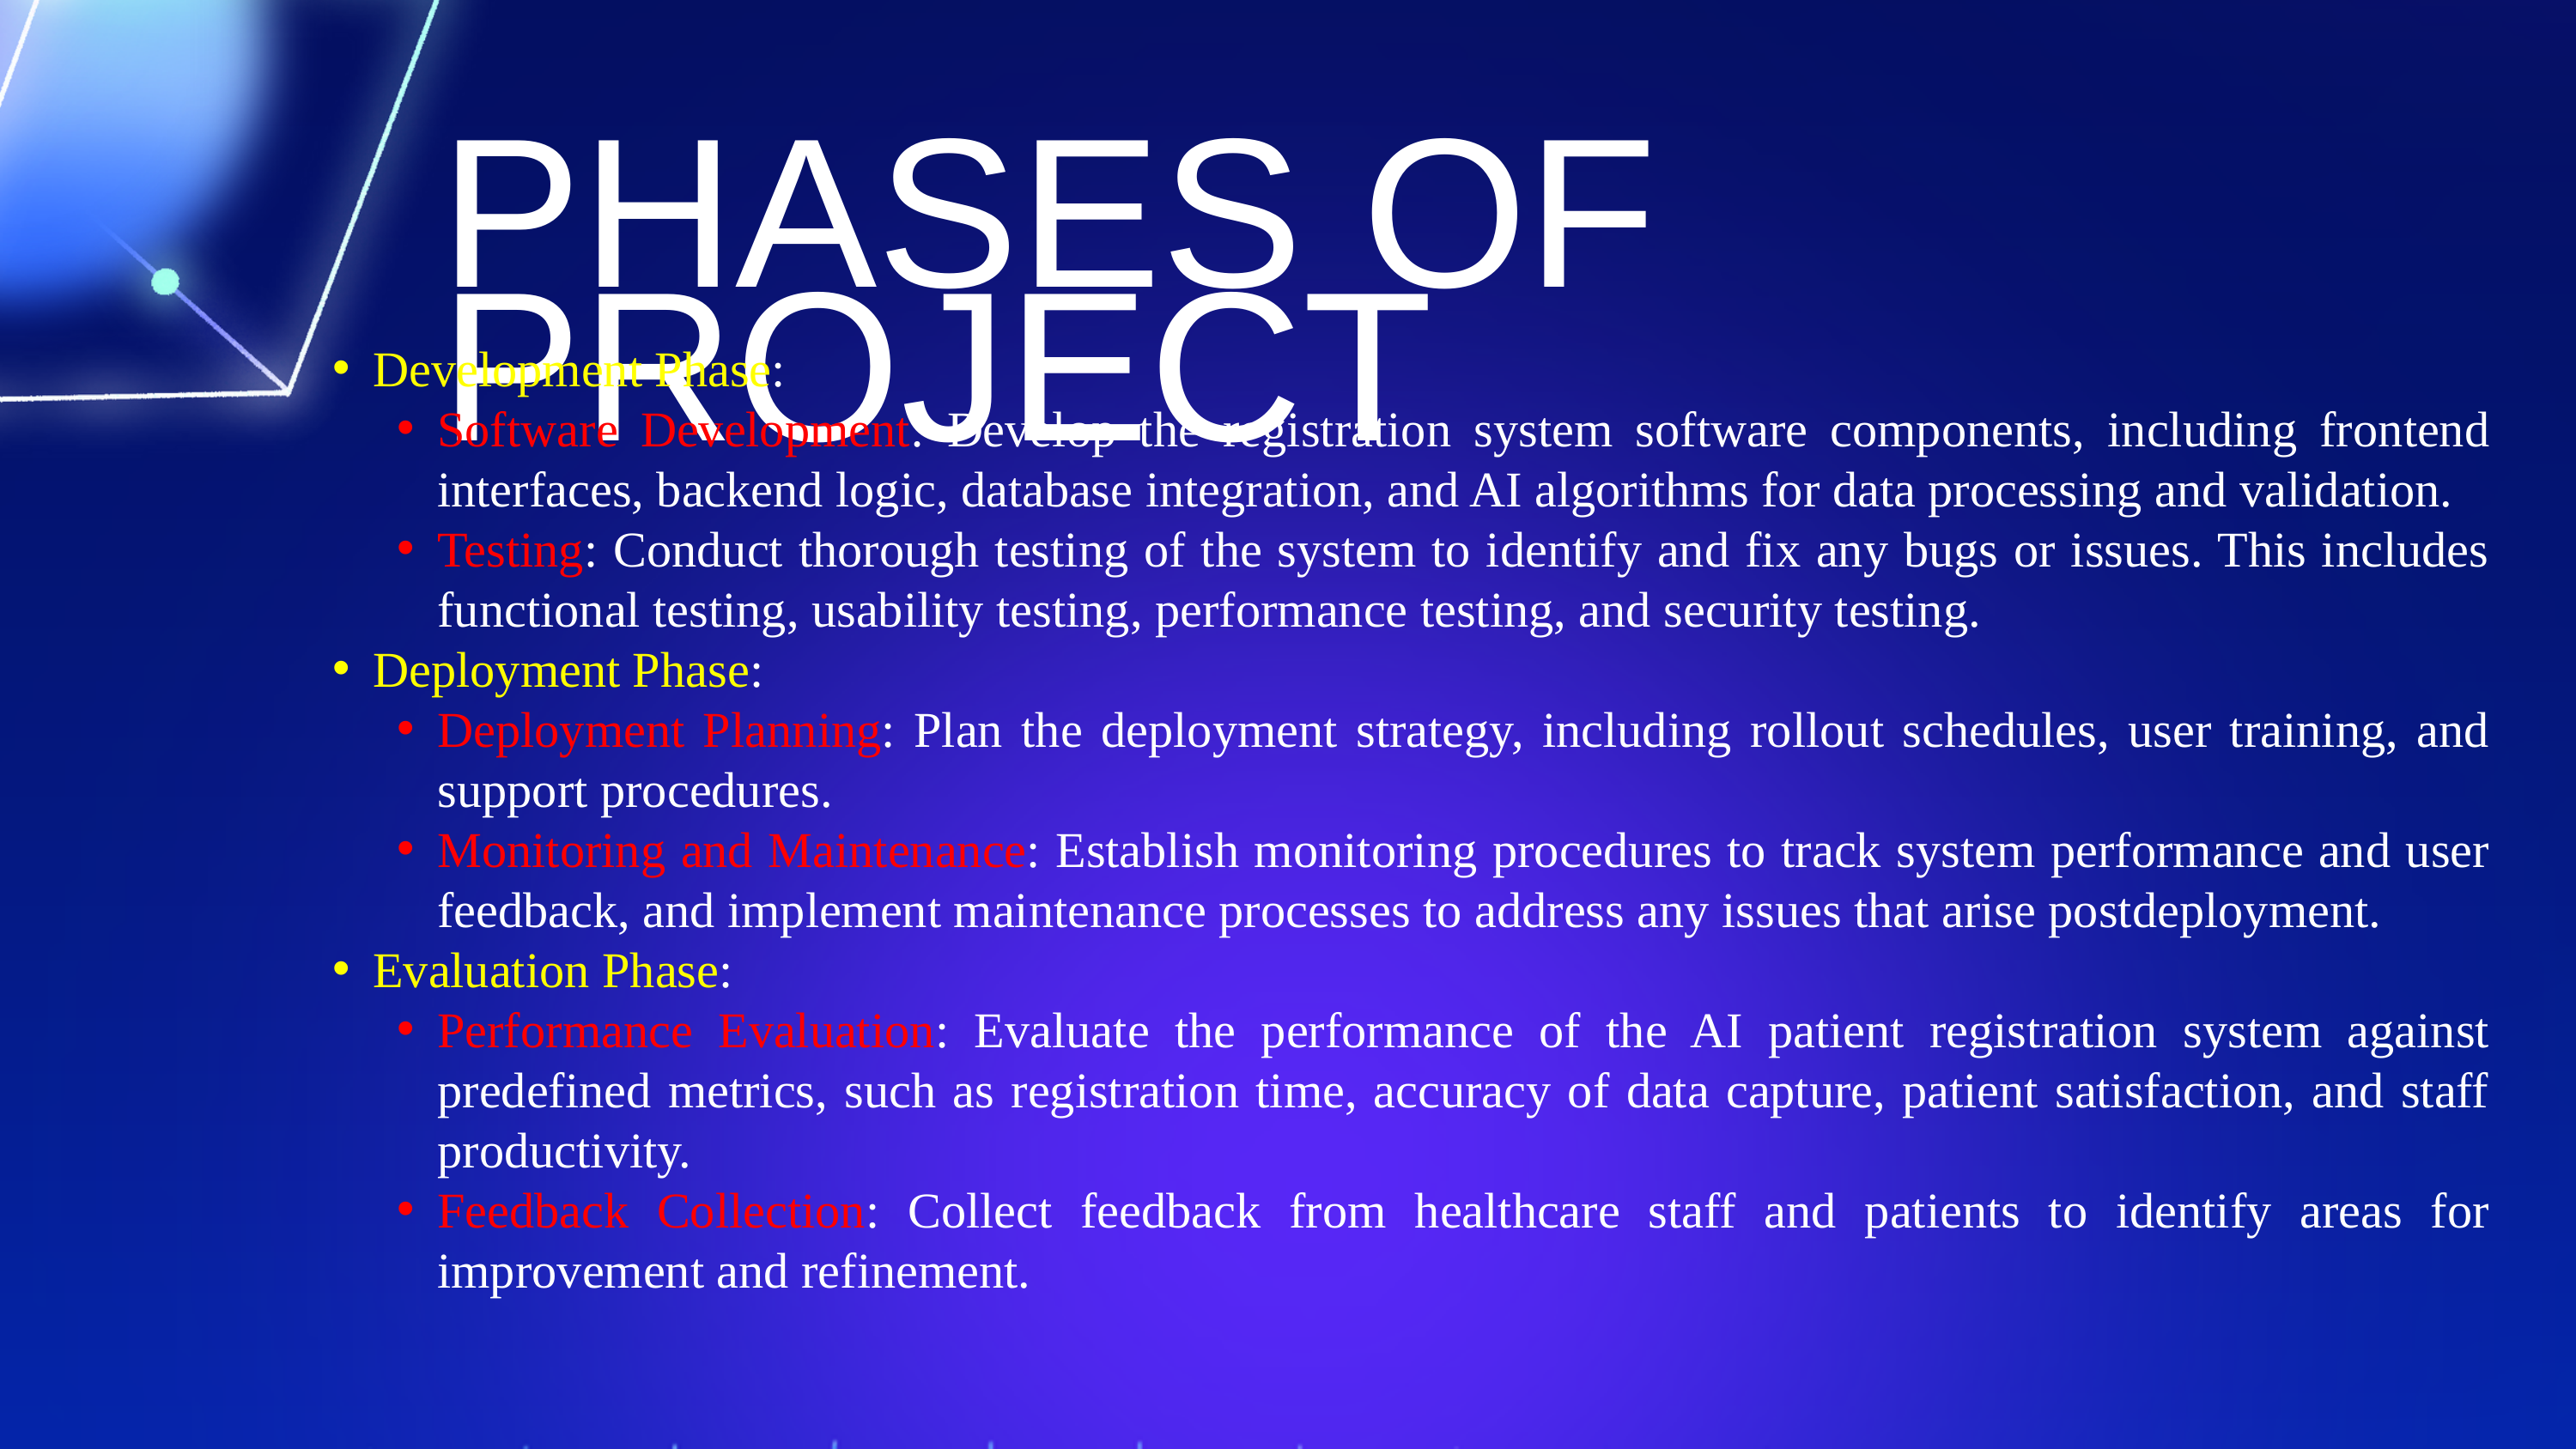

PHASES OF PROJECT
Development Phase:
Software Development: Develop the registration system software components, including frontend interfaces, backend logic, database integration, and AI algorithms for data processing and validation.
Testing: Conduct thorough testing of the system to identify and fix any bugs or issues. This includes functional testing, usability testing, performance testing, and security testing.
Deployment Phase:
Deployment Planning: Plan the deployment strategy, including rollout schedules, user training, and support procedures.
Monitoring and Maintenance: Establish monitoring procedures to track system performance and user feedback, and implement maintenance processes to address any issues that arise postdeployment.
Evaluation Phase:
Performance Evaluation: Evaluate the performance of the AI patient registration system against predefined metrics, such as registration time, accuracy of data capture, patient satisfaction, and staff productivity.
Feedback Collection: Collect feedback from healthcare staff and patients to identify areas for improvement and refinement.